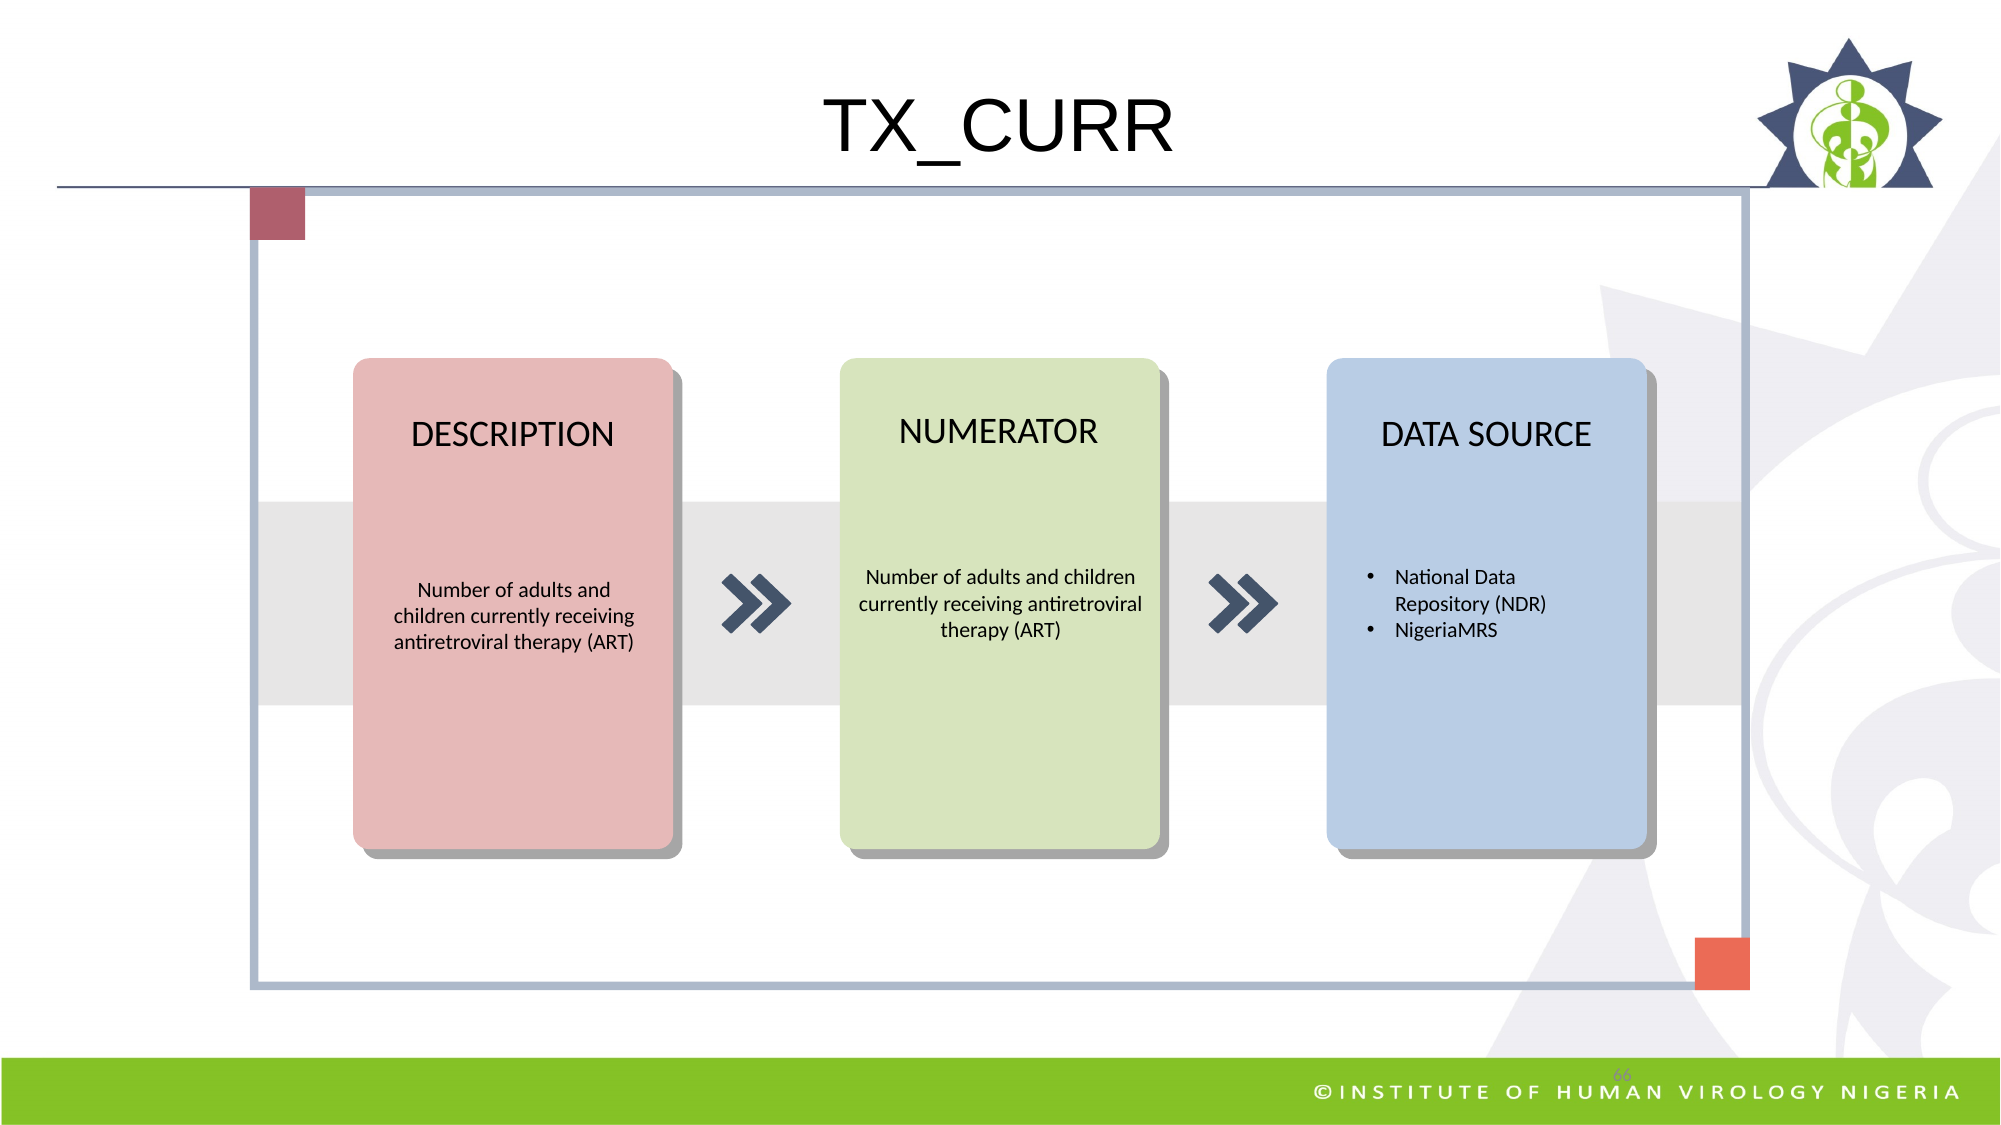

TX_CURR

NUMERATOR
DESCRIPTION
DATA SOURCE

Number of adults and children currently receiving antiretroviral therapy (ART)
National Data Repository (NDR)
NigeriaMRS

Number of adults and children currently receiving antiretroviral therapy (ART)

66